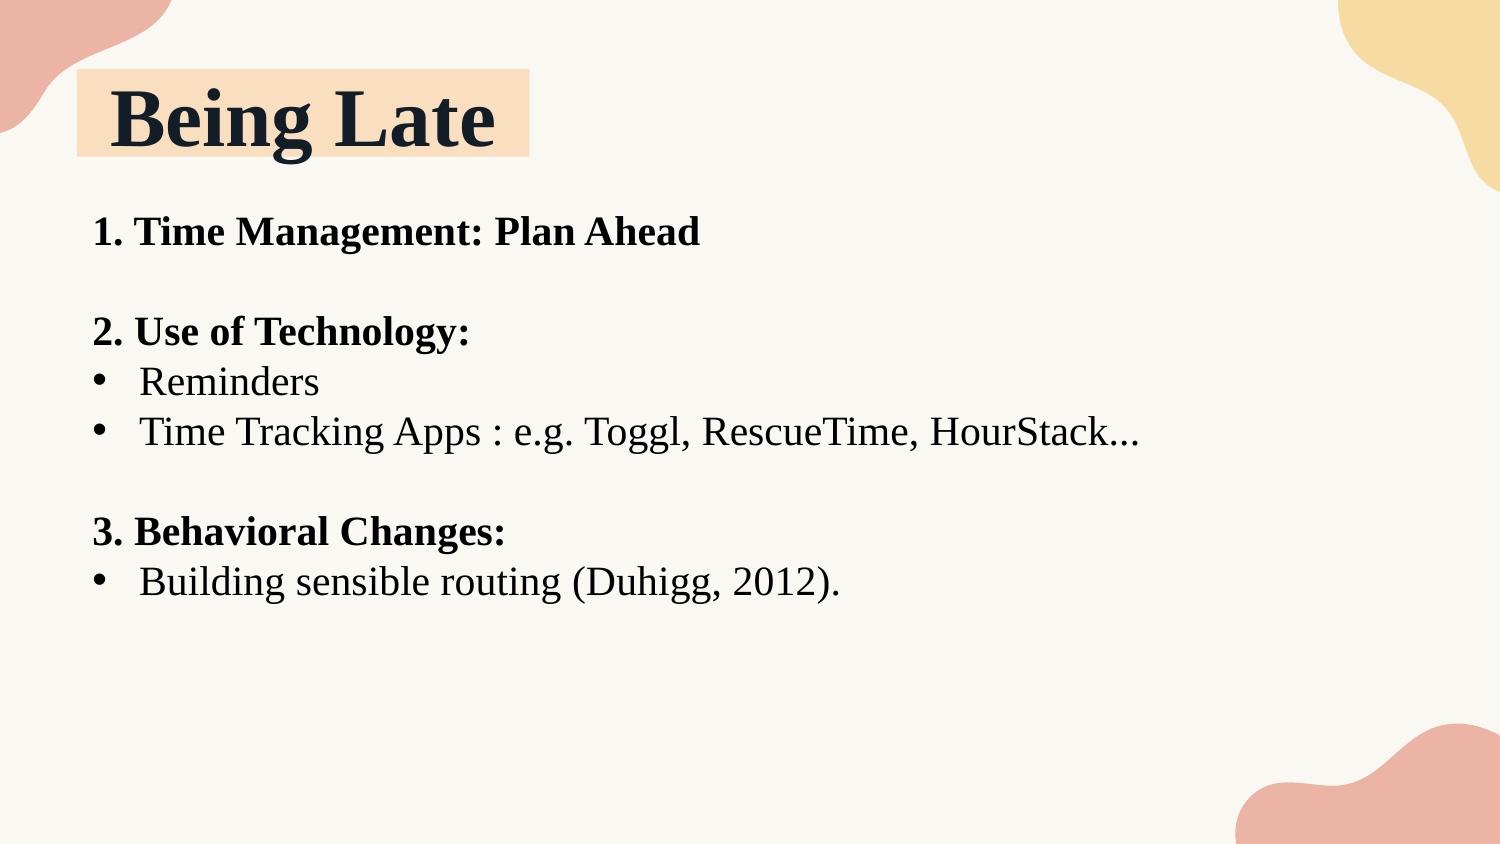

Being Late
1. Time Management: Plan Ahead

2. Use of Technology:
Reminders
Time Tracking Apps : e.g. Toggl, RescueTime, HourStack...

3. Behavioral Changes:
Building sensible routing (Duhigg, 2012).